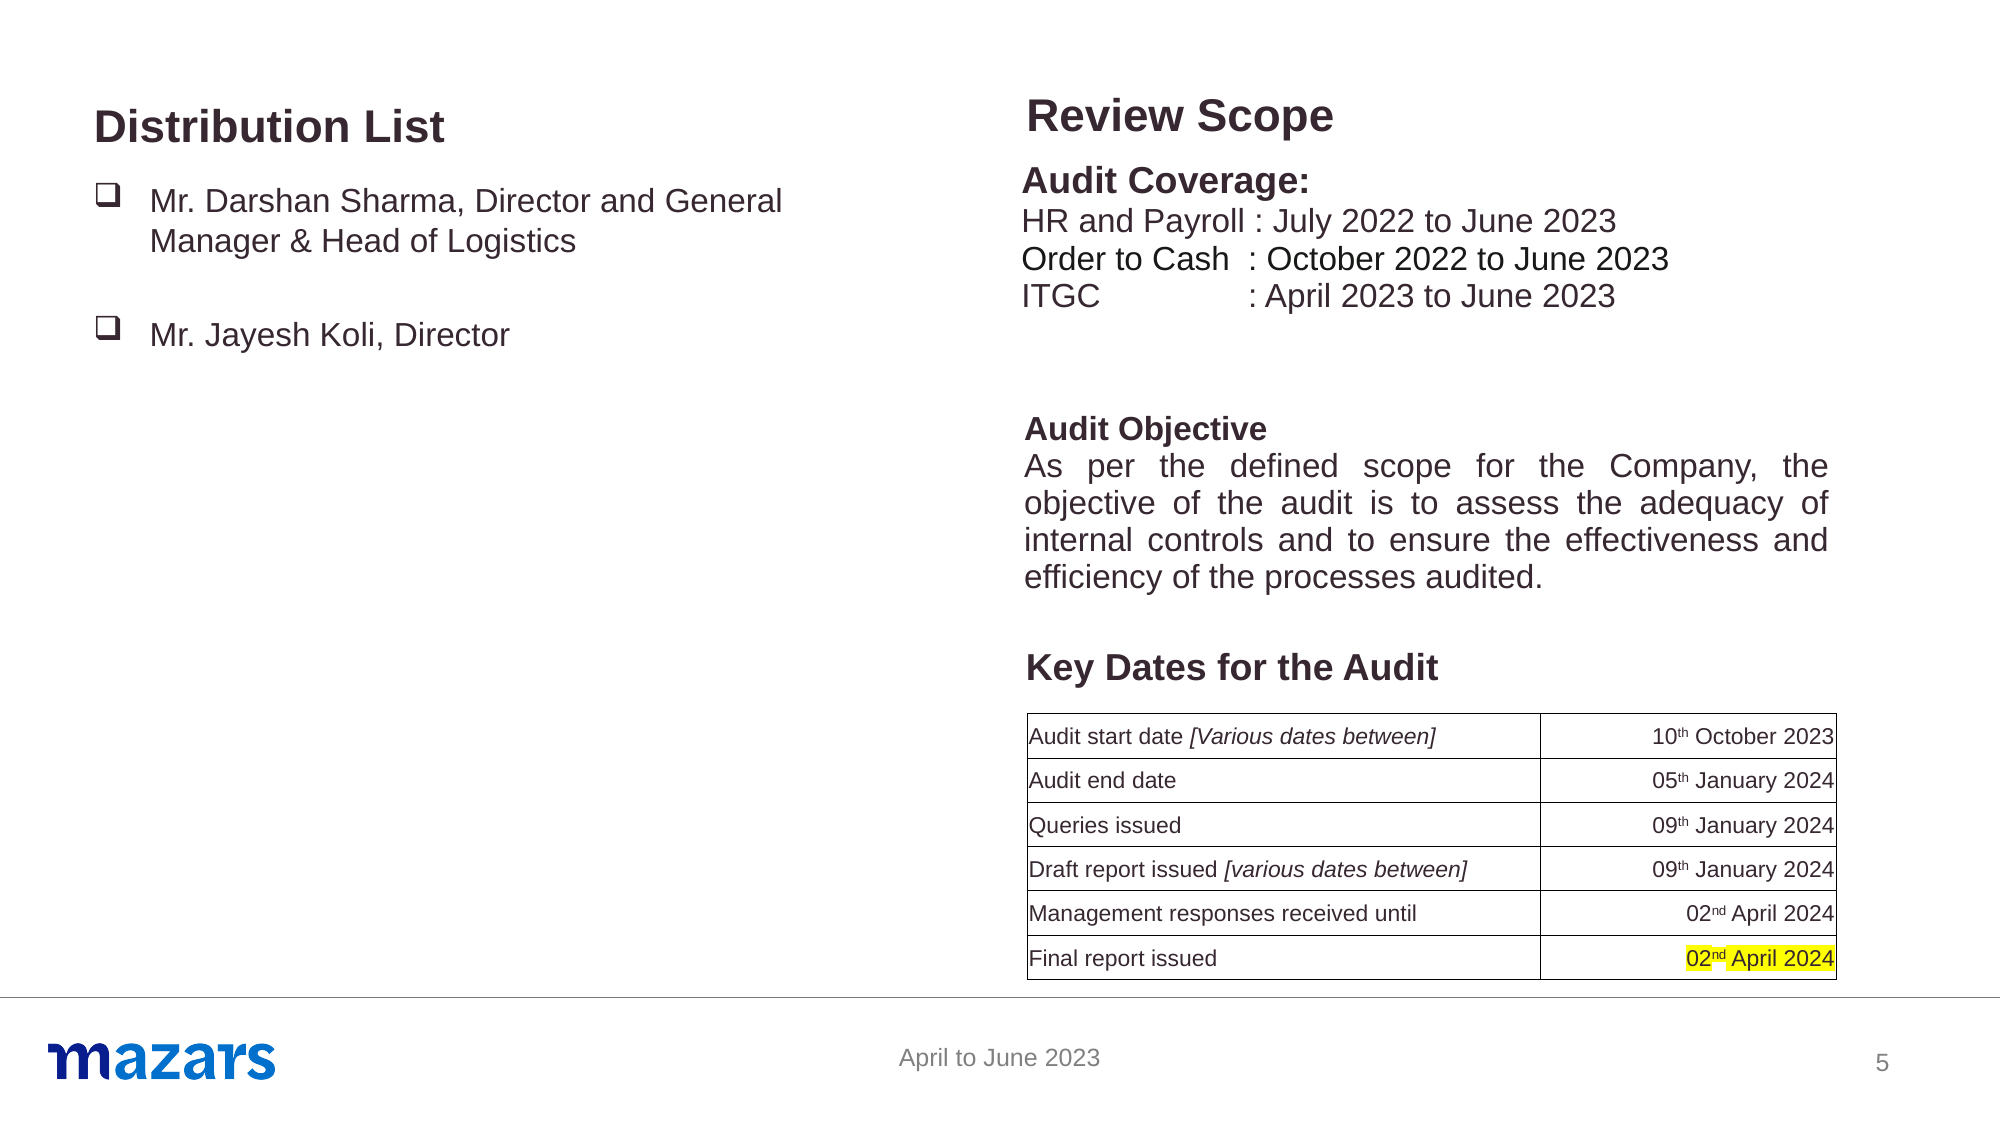

Review Scope
Distribution List
5
Audit Coverage:
HR and Payroll : July 2022 to June 2023
Order to Cash  : October 2022 to June 2023
ITGC                : April 2023 to June 2023
Mr. Darshan Sharma, Director and General Manager & Head of Logistics

Mr. Jayesh Koli, Director

| Audit Objective As per the defined scope for the Company, the objective of the audit is to assess the adequacy of internal controls and to ensure the effectiveness and efficiency of the processes audited. |
| --- |
Key Dates for the Audit
| Audit start date [Various dates between] | 10th October 2023 |
| --- | --- |
| Audit end date | 05th January 2024 |
| Queries issued | 09th January 2024 |
| Draft report issued [various dates between] | 09th January 2024 |
| Management responses received until | 02nd April 2024 |
| Final report issued | 02nd April 2024 |
April to June 2023
5